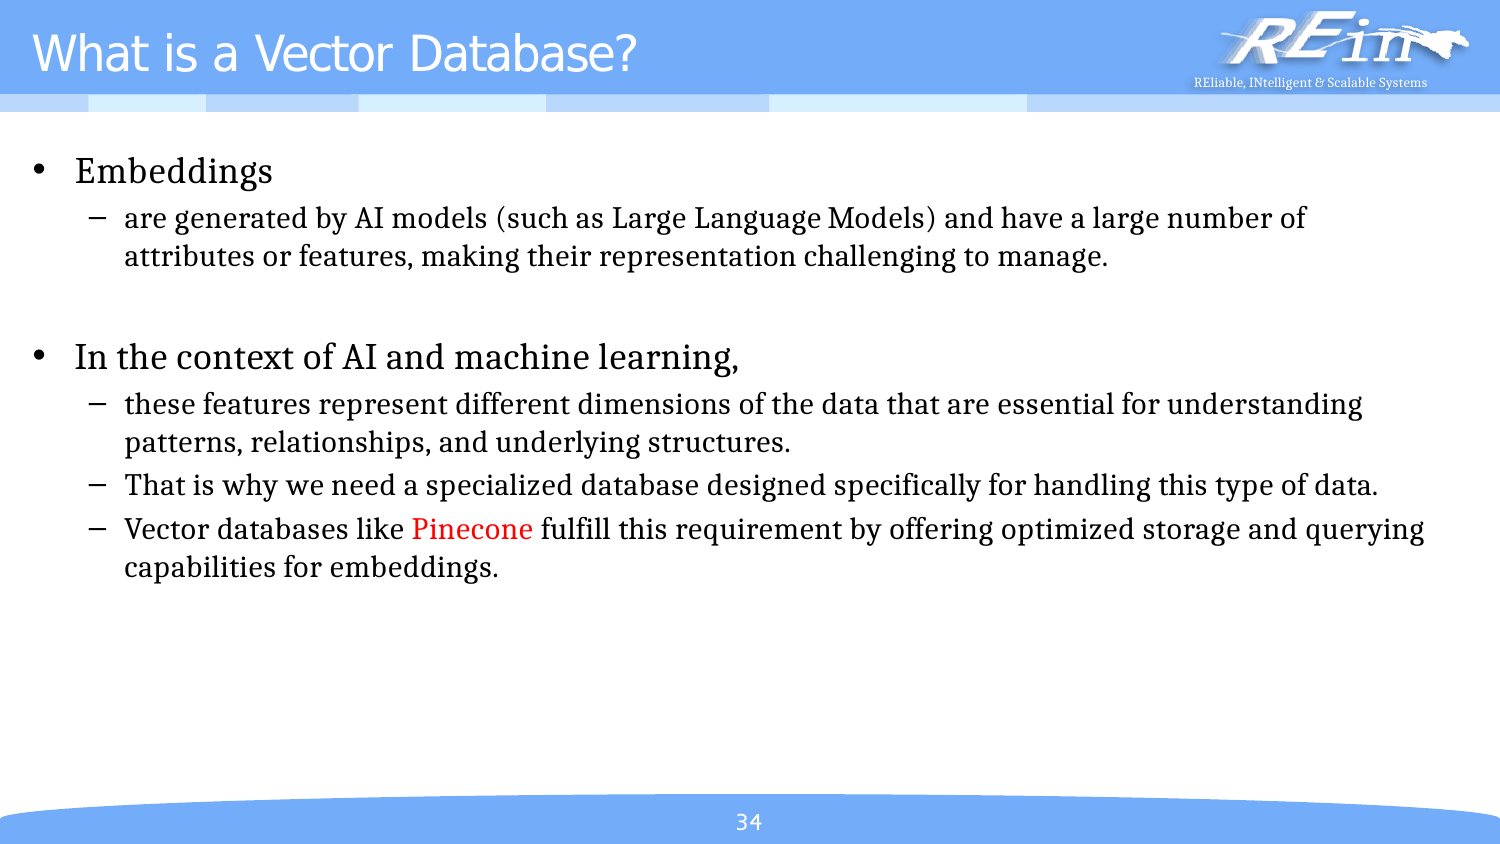

# What is a Vector Database?
Embeddings
are generated by AI models (such as Large Language Models) and have a large number of attributes or features, making their representation challenging to manage.

In the context of AI and machine learning,
these features represent different dimensions of the data that are essential for understanding patterns, relationships, and underlying structures.
That is why we need a specialized database designed specifically for handling this type of data.
Vector databases like Pinecone fulfill this requirement by offering optimized storage and querying capabilities for embeddings.
34